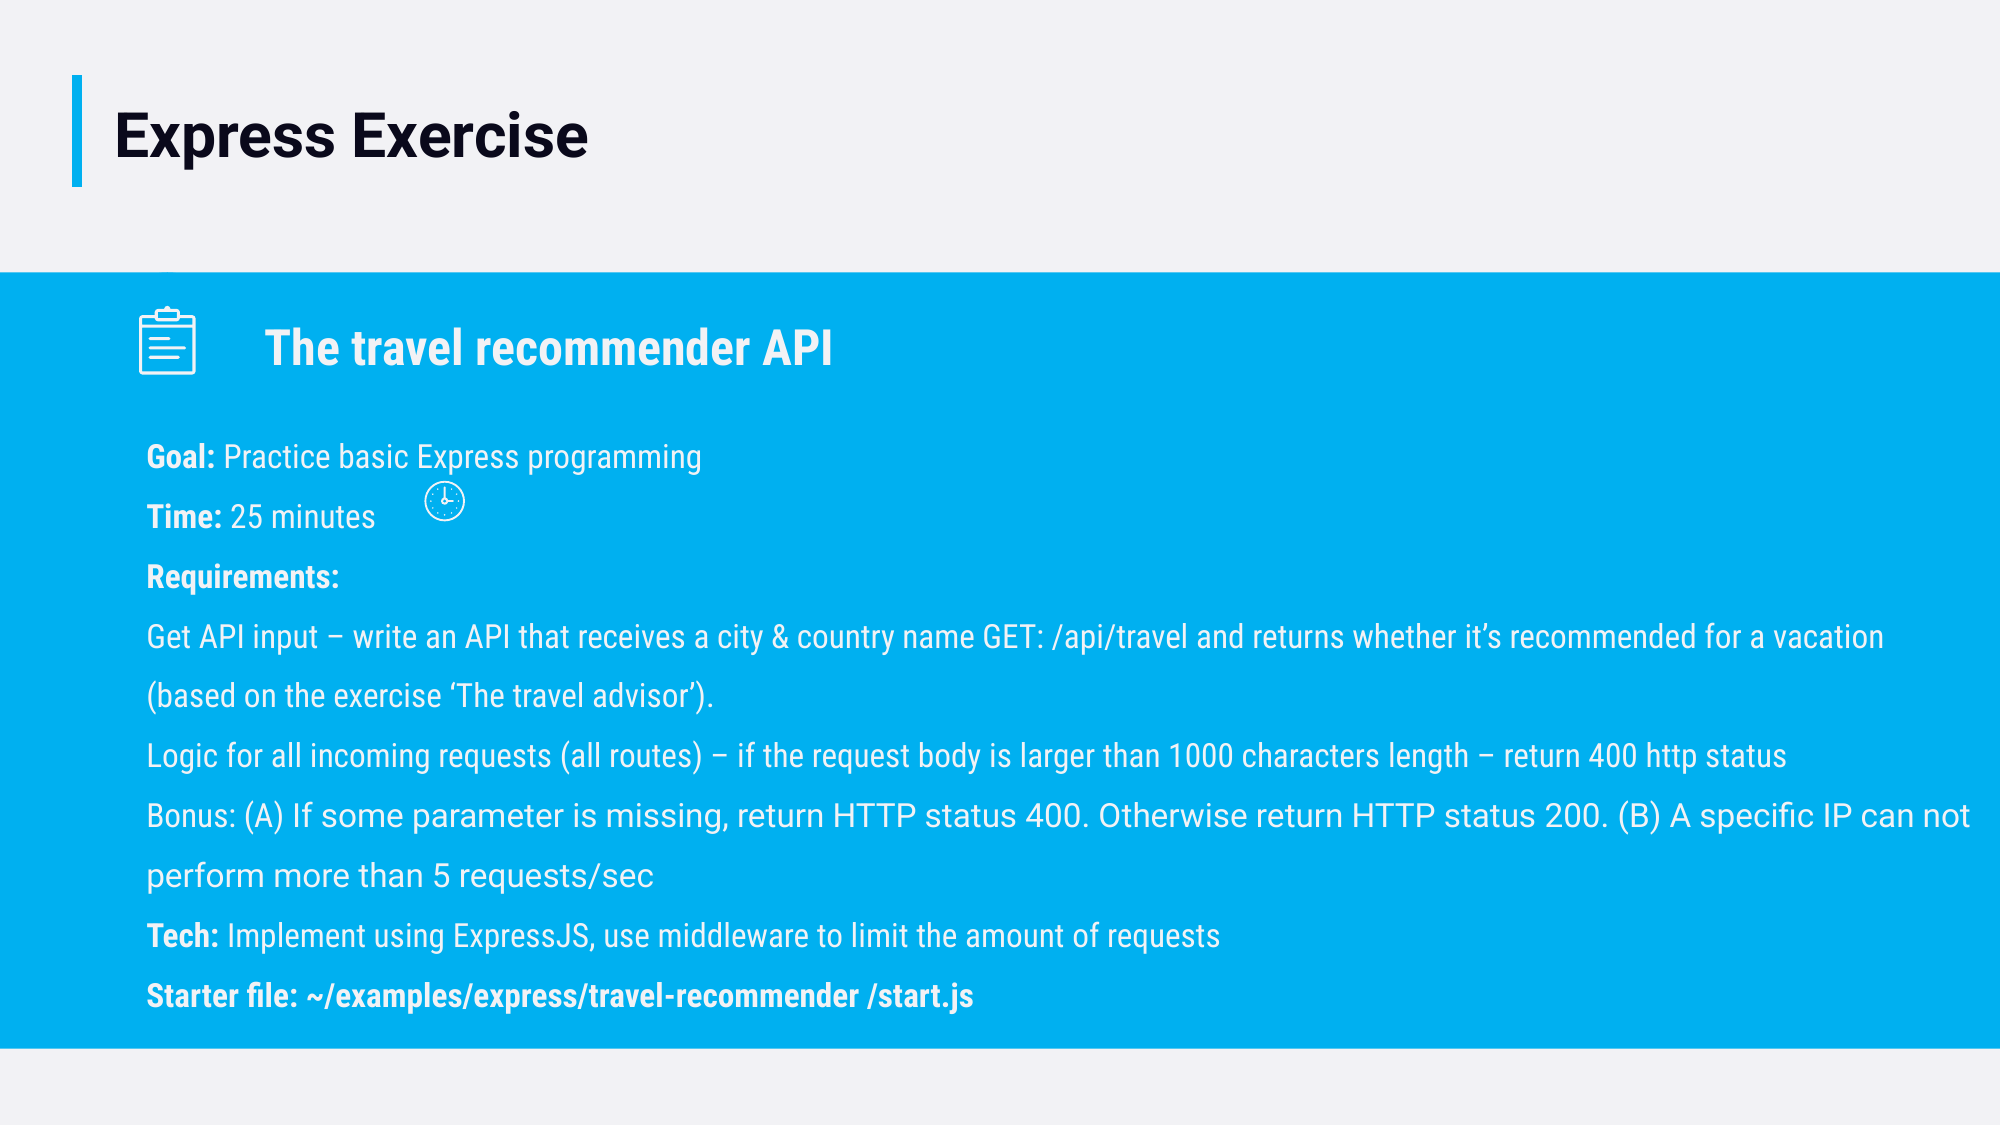

# Express Exercise

The travel recommender API
Goal: Practice basic Express programming
Time: 25 minutes
Requirements:
Get API input – write an API that receives a city & country name GET: /api/travel and returns whether it’s recommended for a vacation (based on the exercise ‘The travel advisor’).
Logic for all incoming requests (all routes) – if the request body is larger than 1000 characters length – return 400 http status
Bonus: (A) If some parameter is missing, return HTTP status 400. Otherwise return HTTP status 200. (B) A specific IP can not perform more than 5 requests/sec
Tech: Implement using ExpressJS, use middleware to limit the amount of requests
Starter file: ~/examples/express/travel-recommender /start.js